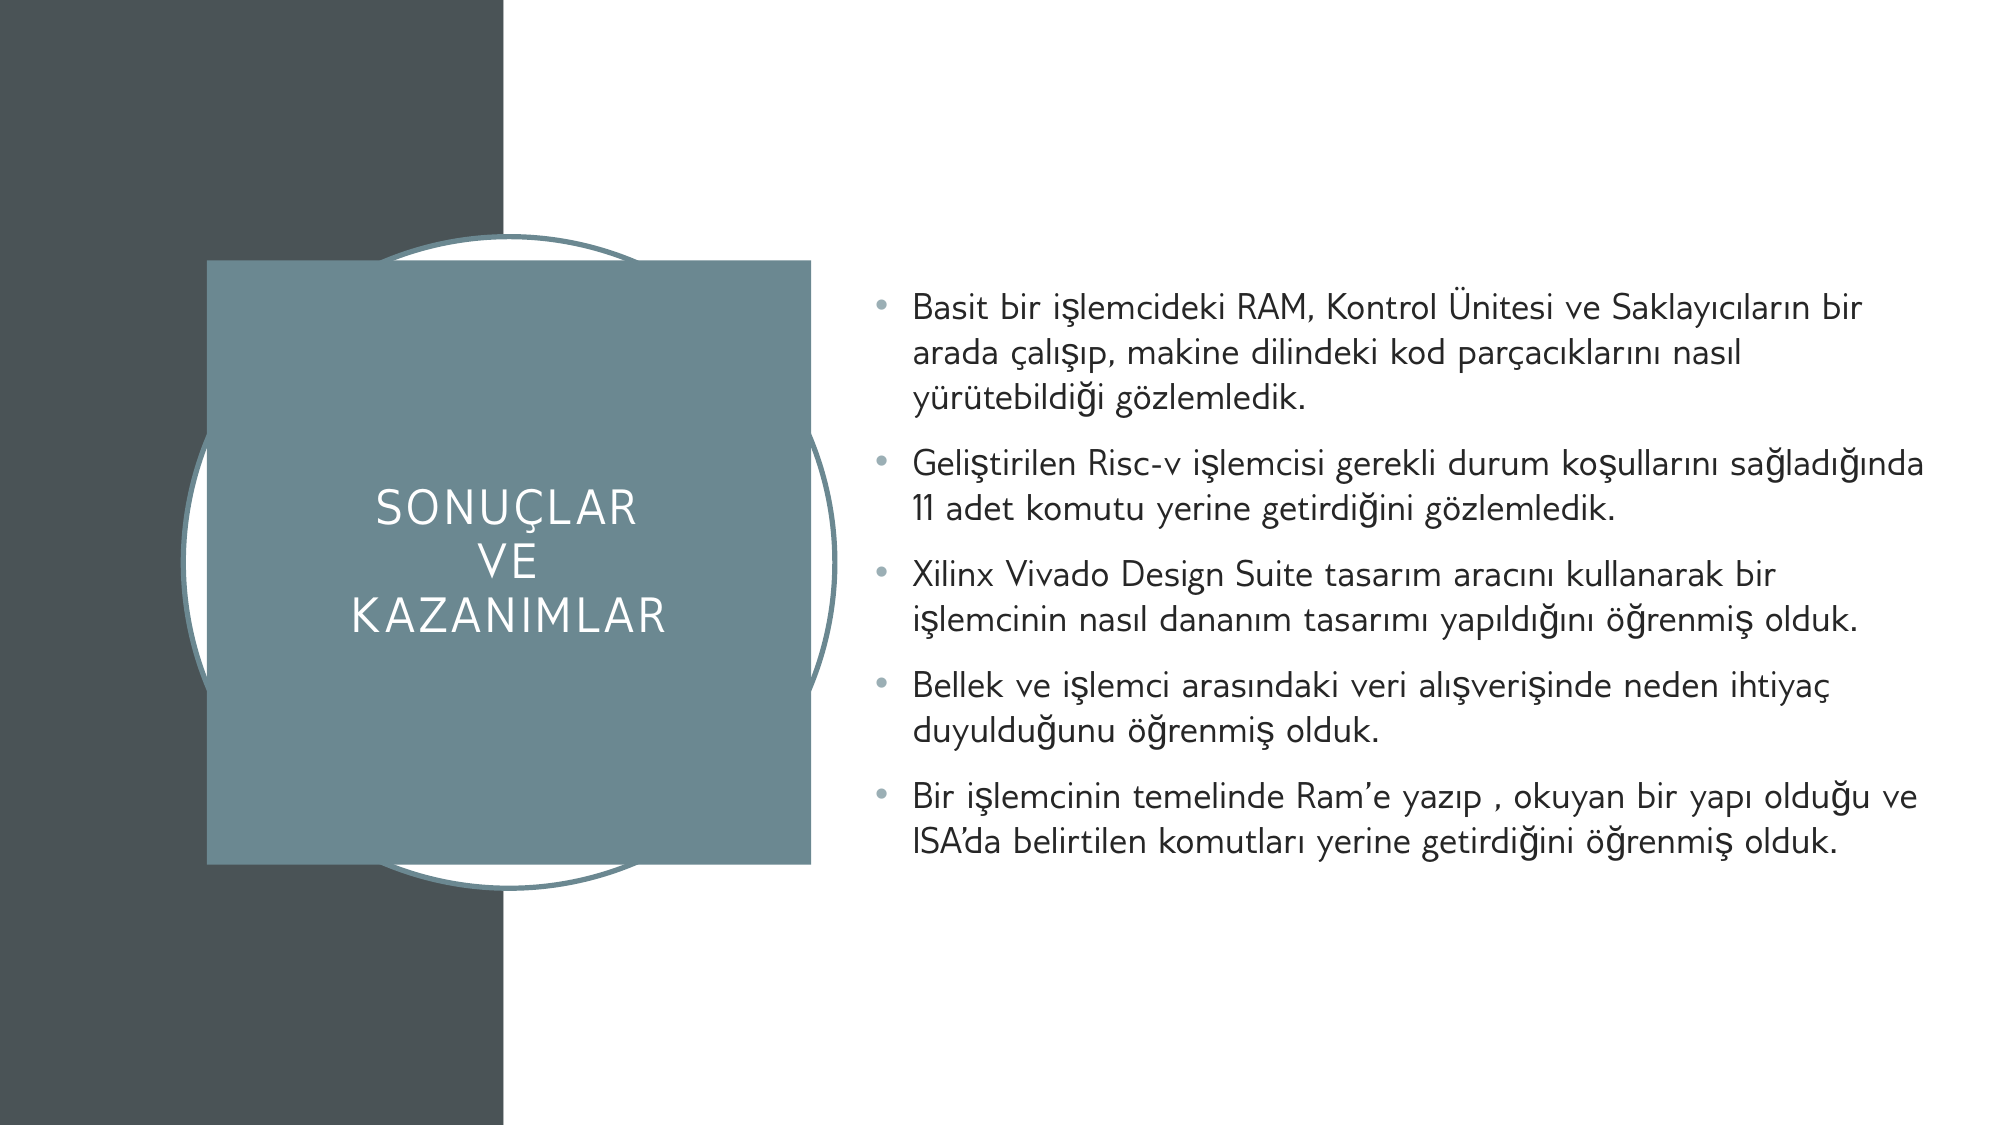

Basit bir işlemcideki RAM, Kontrol Ünitesi ve Saklayıcıların bir arada çalışıp, makine dilindeki kod parçacıklarını nasıl yürütebildiği gözlemledik.
Geliştirilen Risc-v işlemcisi gerekli durum koşullarını sağladığında 11 adet komutu yerine getirdiğini gözlemledik.
Xilinx Vivado Design Suite tasarım aracını kullanarak bir işlemcinin nasıl dananım tasarımı yapıldığını öğrenmiş olduk.
Bellek ve işlemci arasındaki veri alışverişinde neden ihtiyaç duyulduğunu öğrenmiş olduk.
Bir işlemcinin temelinde Ram’e yazıp , okuyan bir yapı olduğu ve ISA’da belirtilen komutları yerine getirdiğini öğrenmiş olduk.

# SONUÇLAR VE KAZANIMLAR